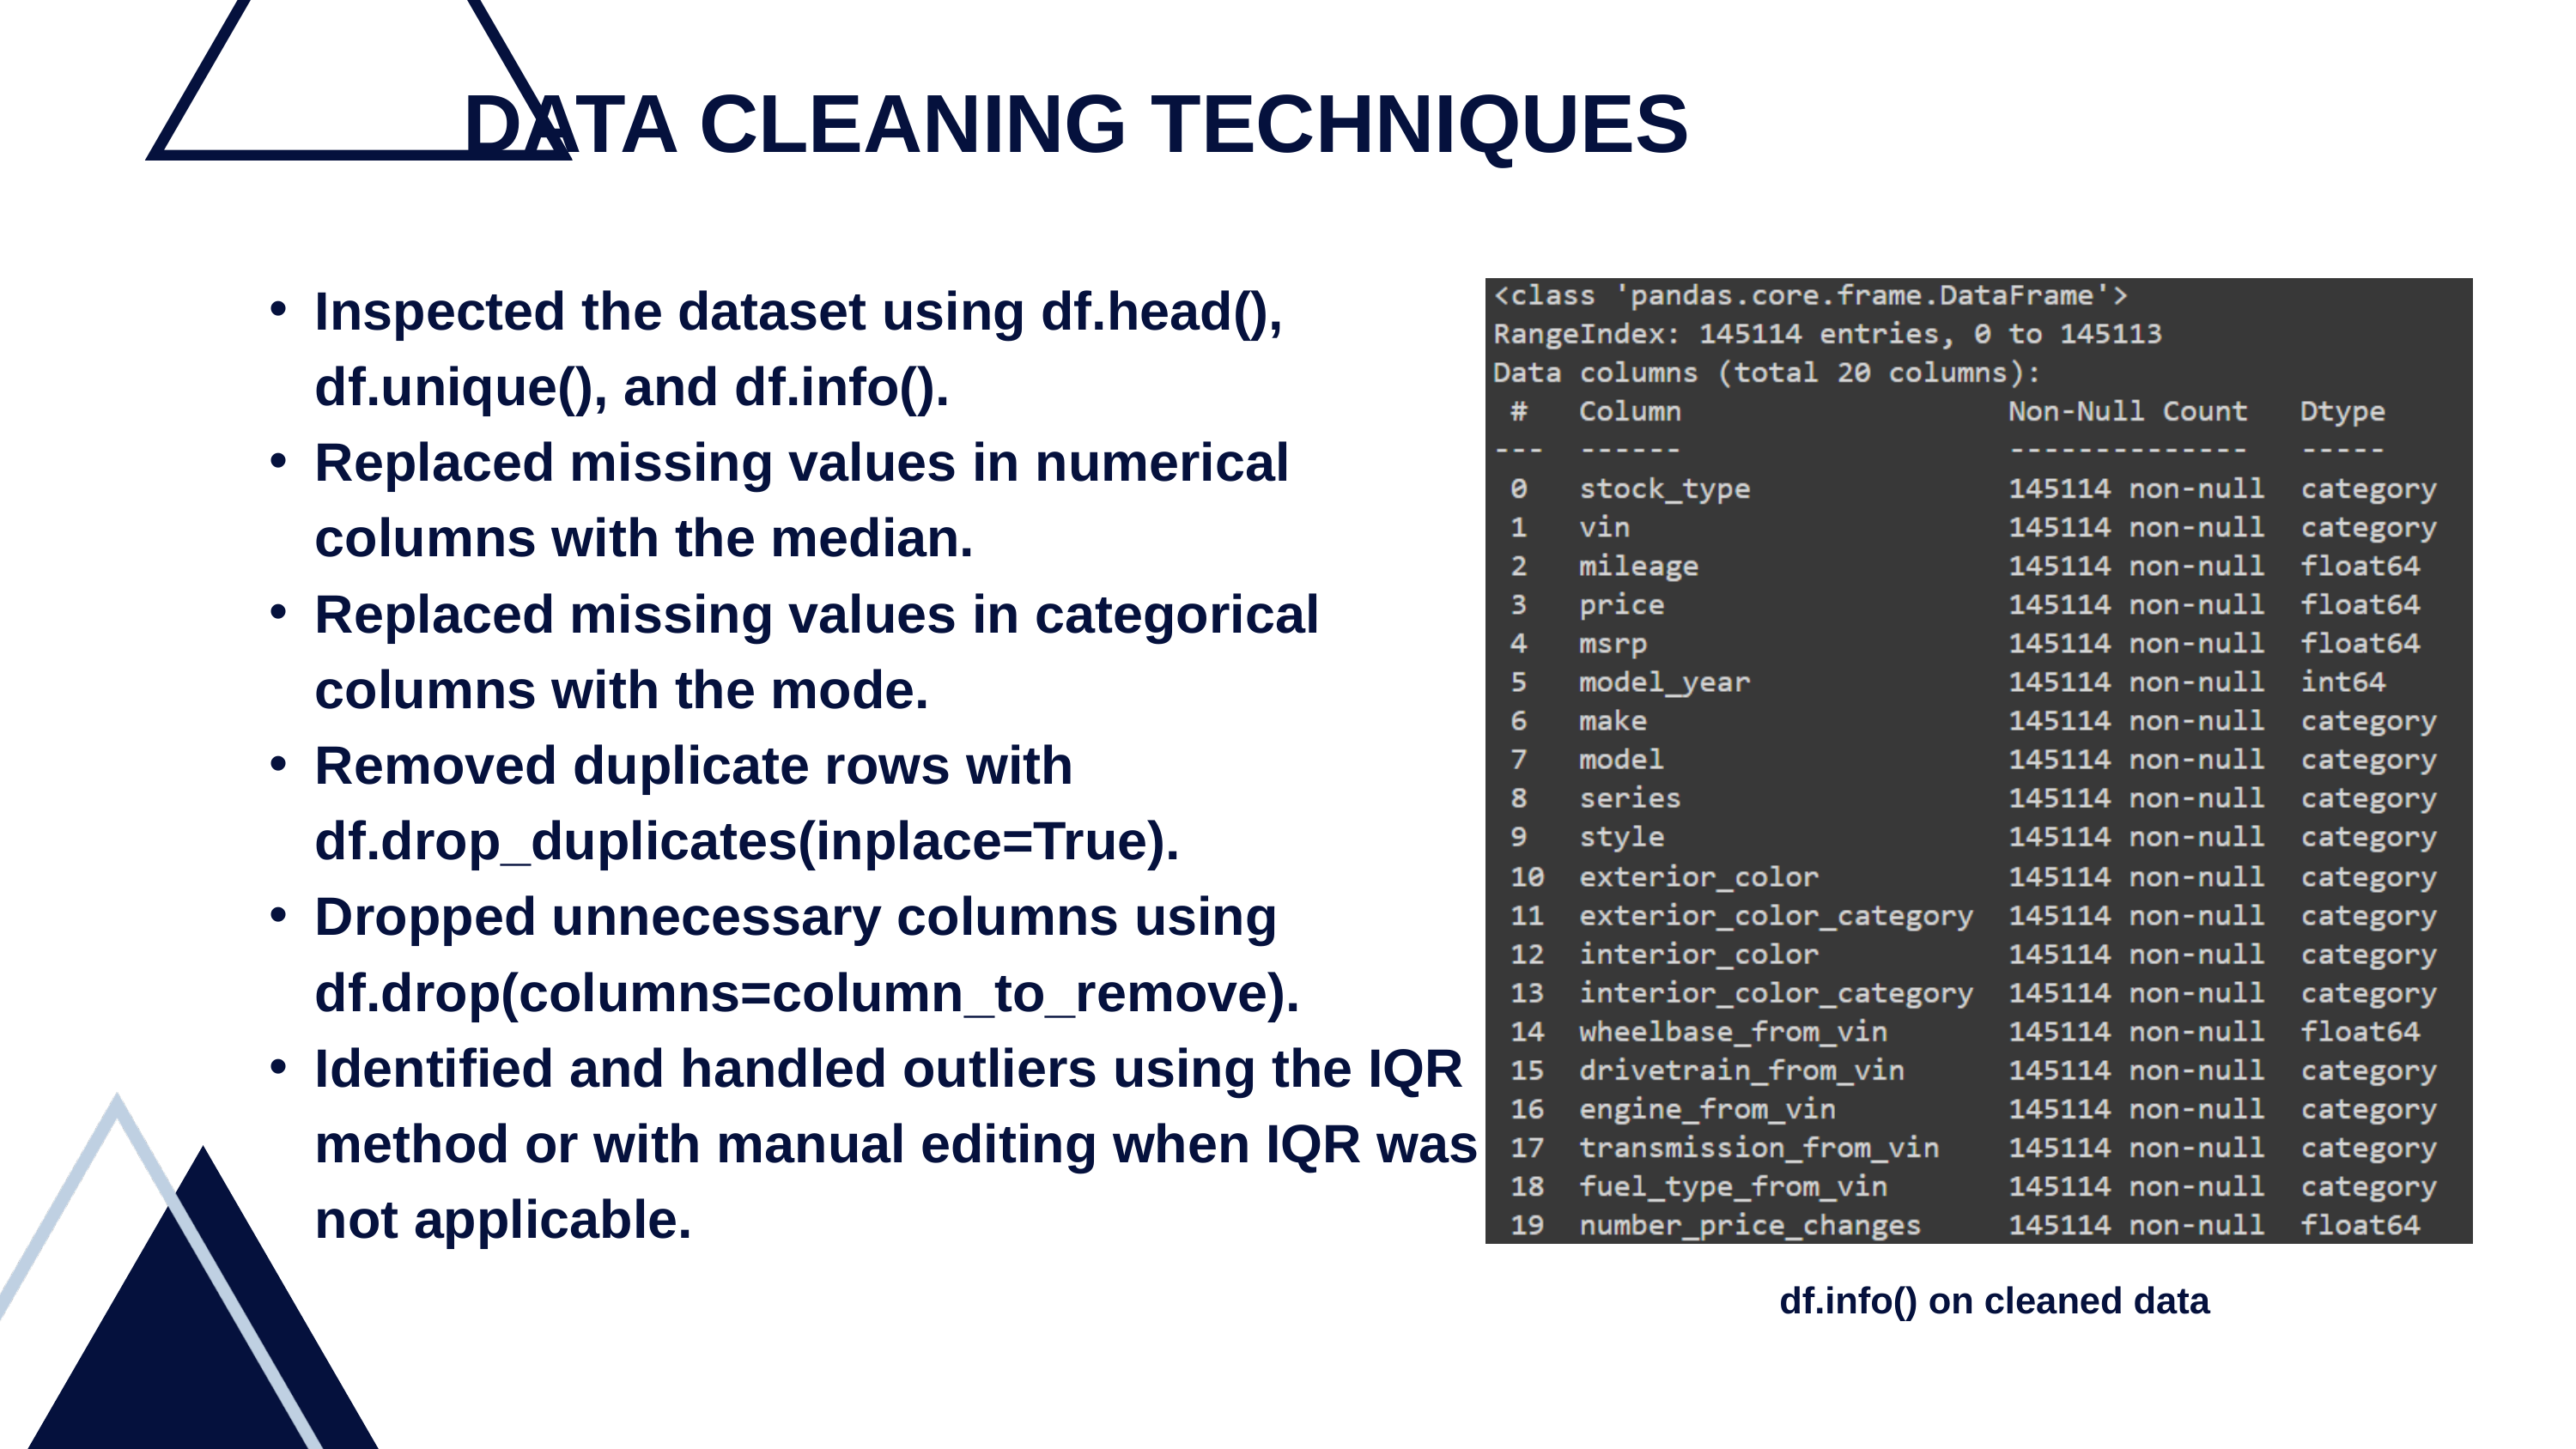

DATA CLEANING TECHNIQUES
Inspected the dataset using df.head(), df.unique(), and df.info().
Replaced missing values in numerical columns with the median.
Replaced missing values in categorical columns with the mode.
Removed duplicate rows with df.drop_duplicates(inplace=True).
Dropped unnecessary columns using df.drop(columns=column_to_remove).
Identified and handled outliers using the IQR method or with manual editing when IQR was not applicable.

df.info() on cleaned data